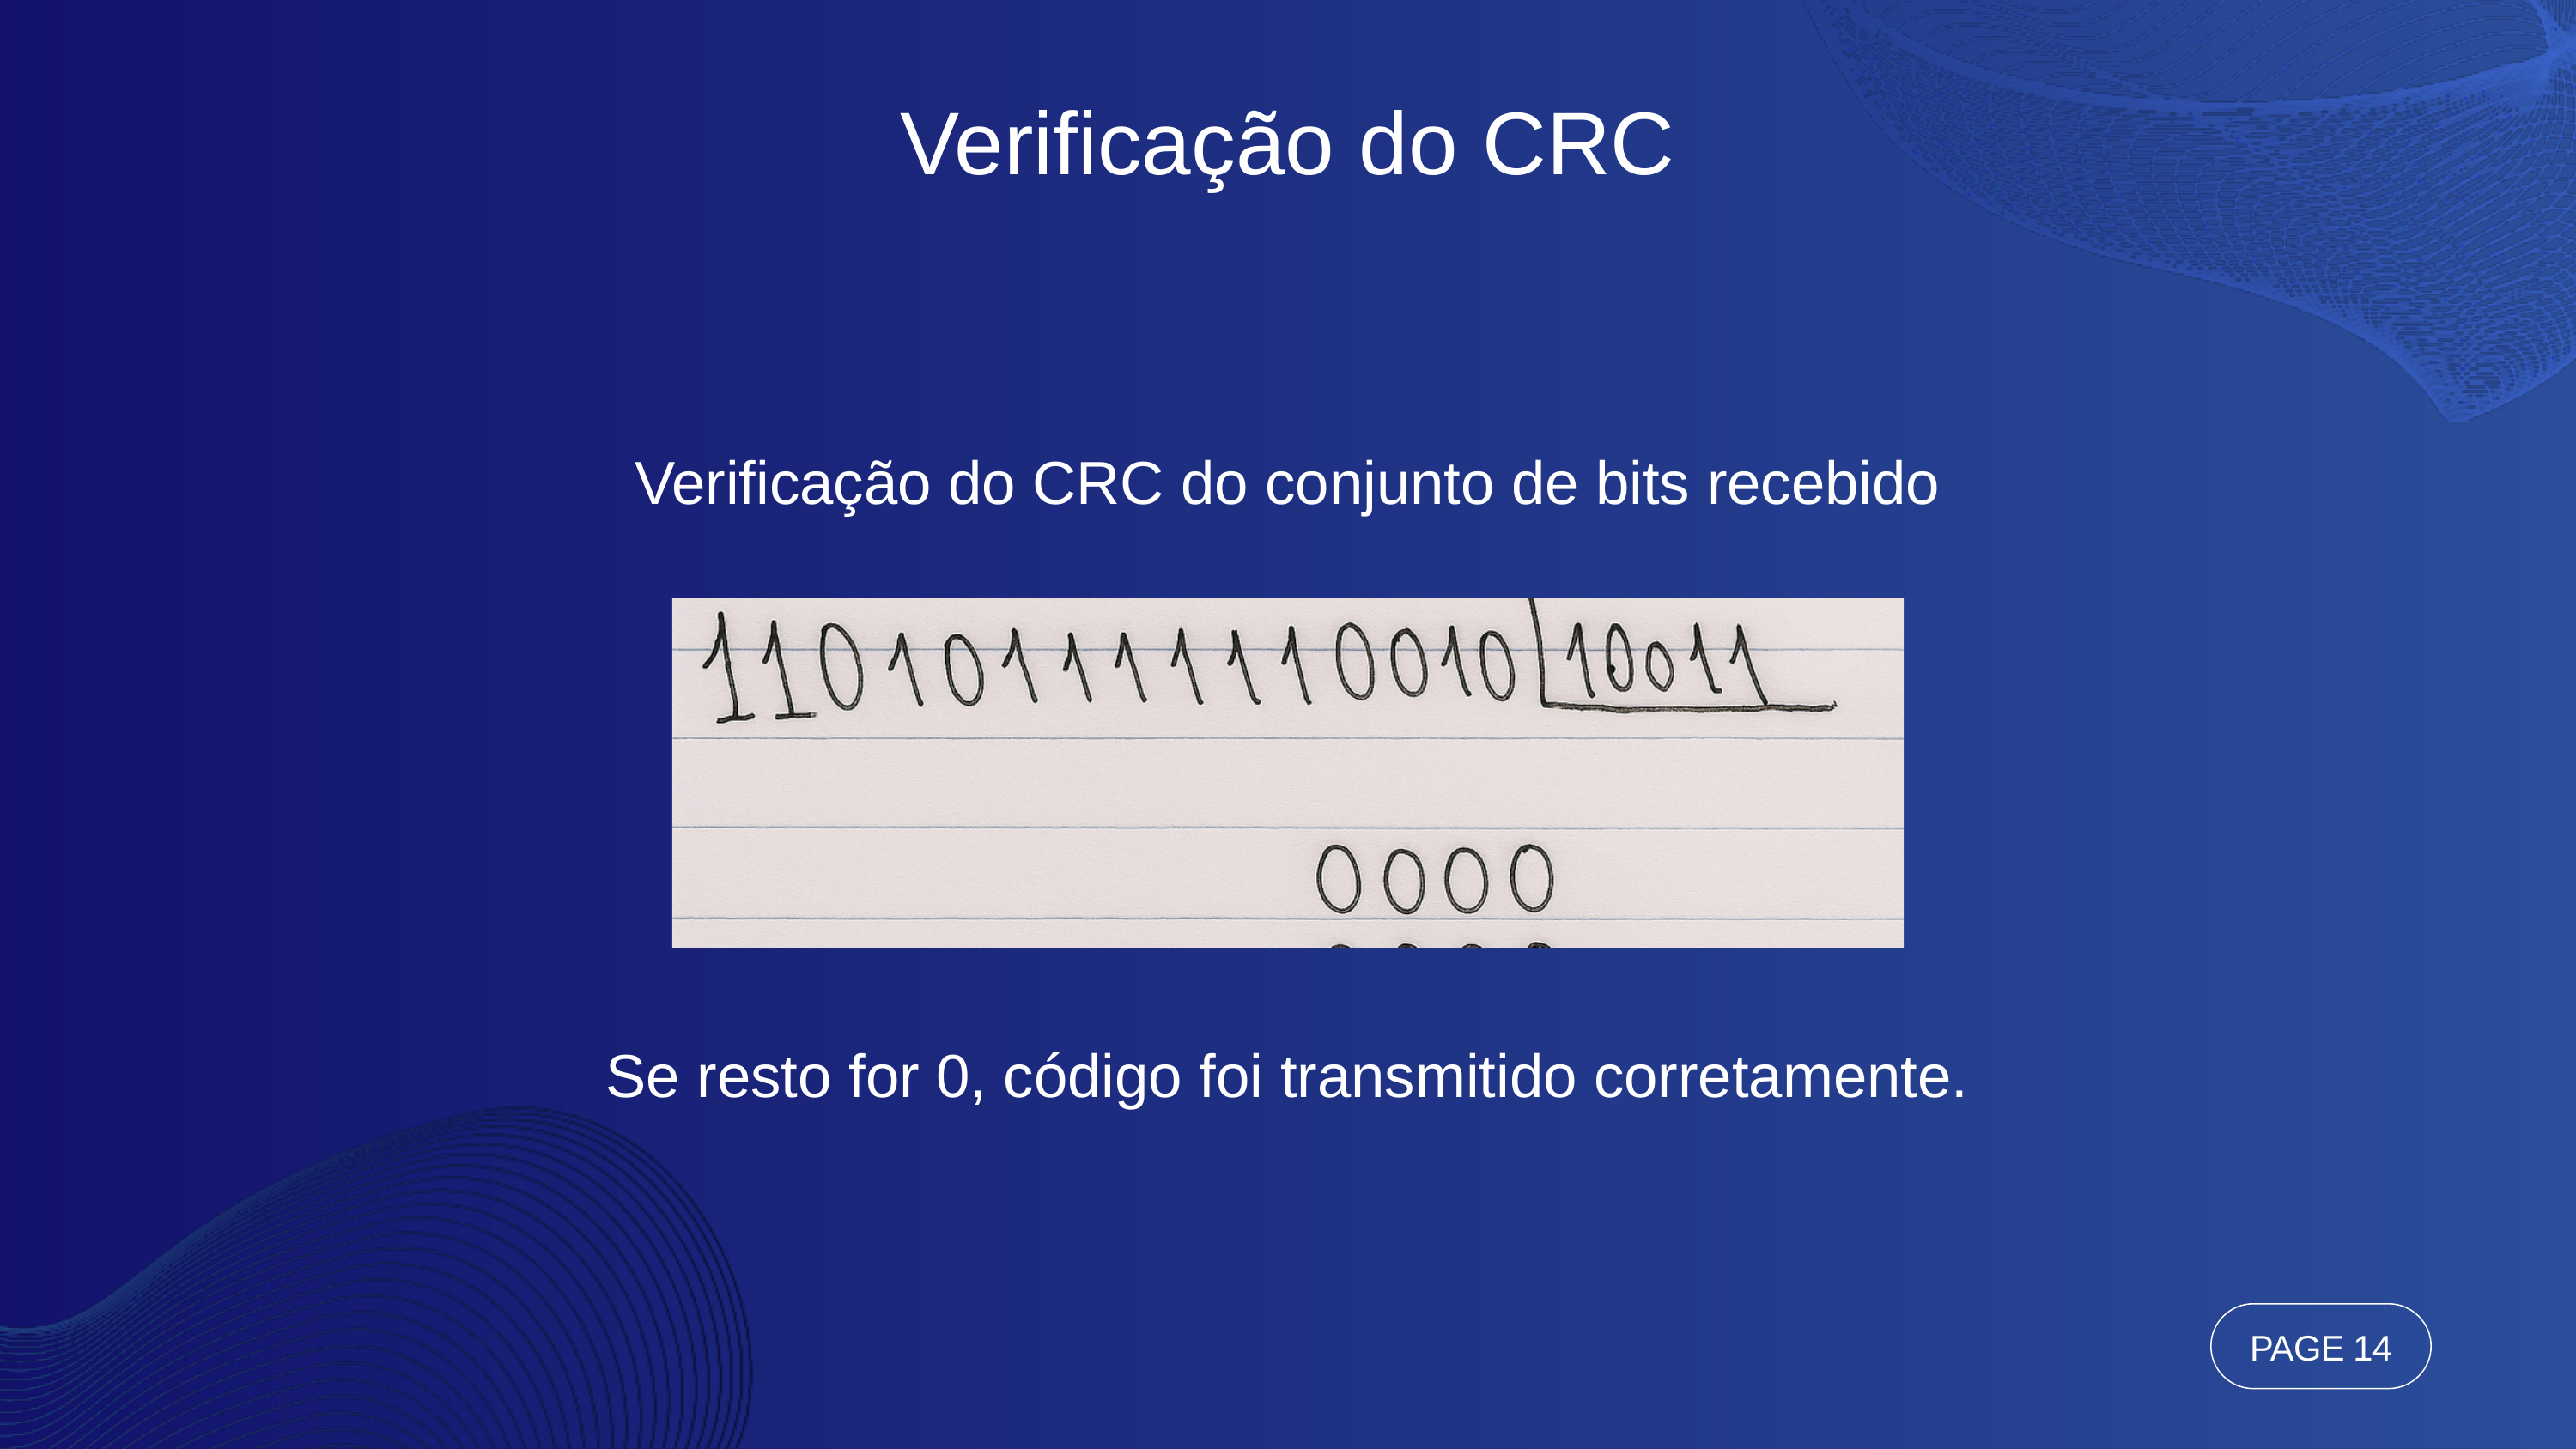

Verificação do CRC
Verificação do CRC do conjunto de bits recebido

Se resto for 0, código foi transmitido corretamente.

PAGE 14